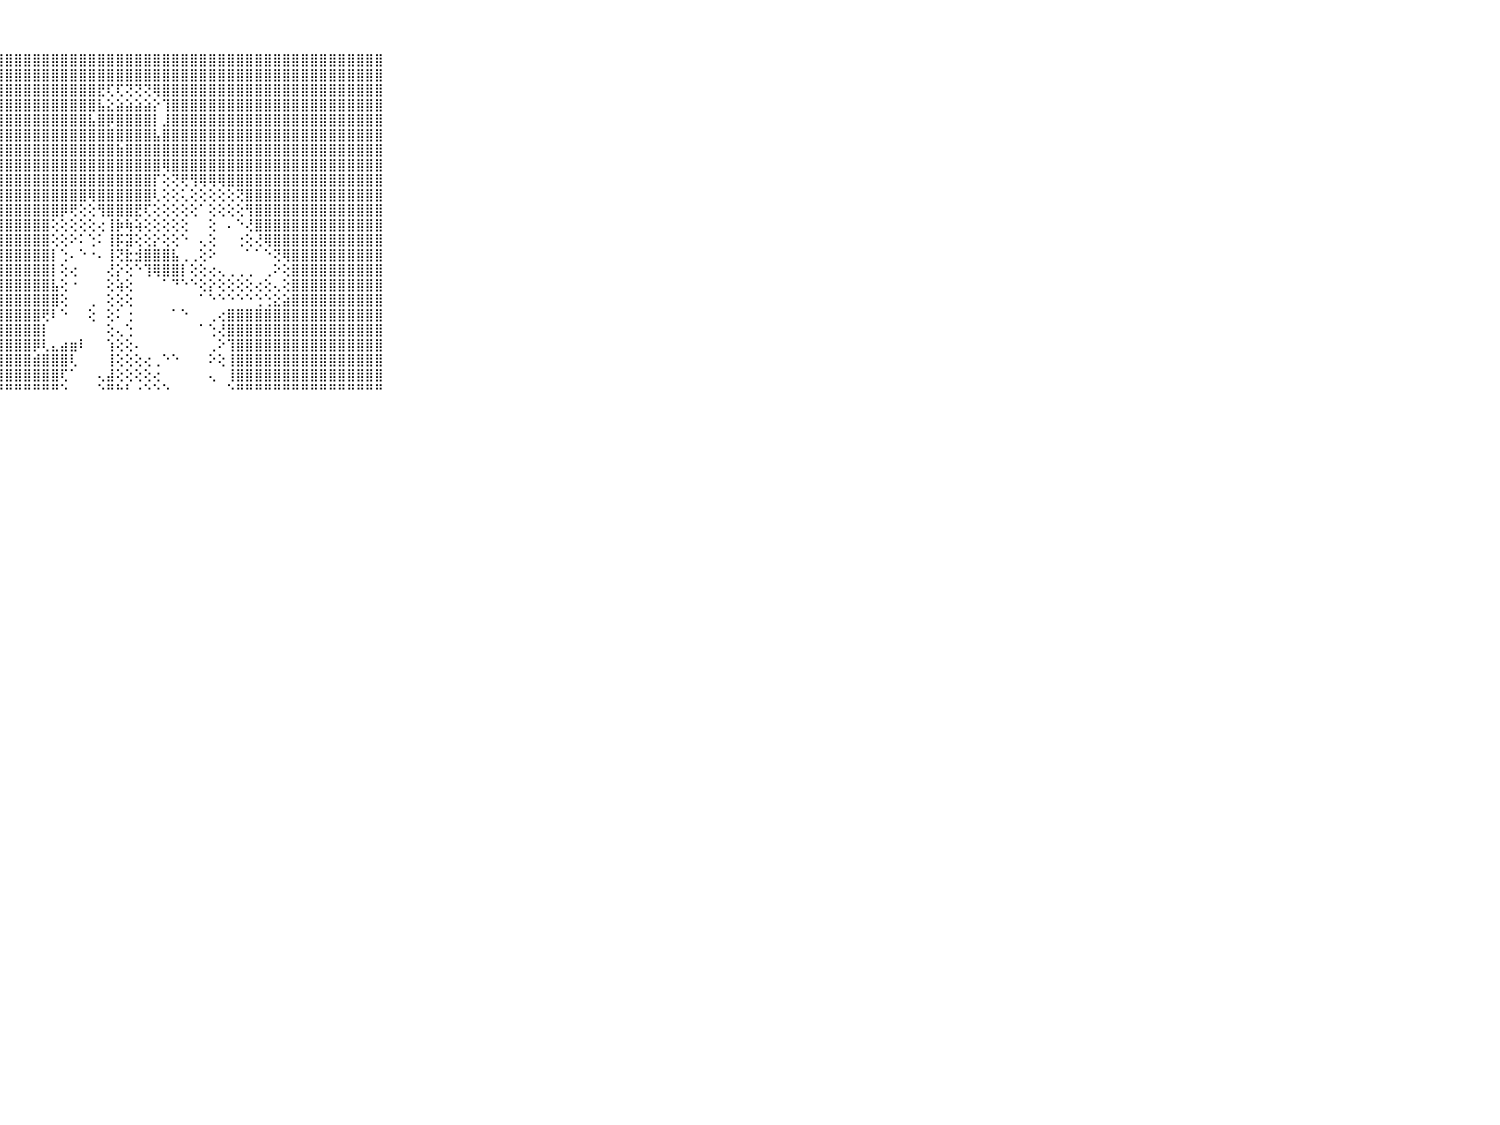

⠀⠀⠀⠀⠀⠀⠀⠀⠀⠀⠀⣿⣿⣿⣿⣿⣿⣿⣿⣿⣿⣿⣿⣿⣿⣿⣿⣿⣿⣿⣿⣿⣿⣿⣿⣿⣿⣿⣿⣿⣿⣿⣿⣿⣿⣿⣿⣿⣿⣿⣿⣿⣿⣿⣿⣿⣿⣿⣿⣿⣿⣿⣿⣿⣿⣿⣿⣿⣿⠀⠀⠀⠀⠀⠀⠀⠀⠀⠀⠀⠀
⠀⠀⠀⠀⠀⠀⠀⠀⠀⠀⠀⣿⣿⣿⣿⣿⣿⣿⣿⣿⣿⣿⣿⣿⣿⣿⣿⣿⣿⣿⣿⣿⣿⣿⣿⣿⣿⣿⣿⣿⣿⣿⣿⣿⣿⣿⣿⣿⣿⣿⣿⣿⣿⣿⣿⣿⣿⣿⣿⣿⣿⣿⣿⣿⣿⣿⣿⣿⣿⠀⠀⠀⠀⠀⠀⠀⠀⠀⠀⠀⠀
⠀⠀⠀⠀⠀⠀⠀⠀⠀⠀⠀⣿⣿⣿⣿⣿⣿⣿⣿⣿⣿⣿⣿⣿⣿⣿⣿⣿⣿⣿⣿⣿⣿⣿⣿⣿⣿⣿⣟⢏⢏⢝⢝⢝⢿⣿⣿⣿⣿⣿⣿⣿⣿⣿⣿⣿⣿⣿⣿⣿⣿⣿⣿⣿⣿⣿⣿⣿⣿⠀⠀⠀⠀⠀⠀⠀⠀⠀⠀⠀⠀
⠀⠀⠀⠀⠀⠀⠀⠀⠀⠀⠀⣿⣿⣿⣿⣿⣿⣿⣿⣿⣿⣿⣿⣿⣿⣿⣿⣿⣿⣿⣿⣿⣿⣿⣿⣿⣿⣿⣧⣕⣵⣵⣵⣵⡕⢹⣿⣿⣿⣿⣿⣿⣿⣿⣿⣿⣿⣿⣿⣿⣿⣿⣿⣿⣿⣿⣿⣿⣿⠀⠀⠀⠀⠀⠀⠀⠀⠀⠀⠀⠀
⠀⠀⠀⠀⠀⠀⠀⠀⠀⠀⠀⣿⣿⣿⣿⣿⣿⣿⣿⣿⣿⣿⣿⣿⣿⣿⣿⣿⣿⣿⣿⣿⣿⣿⣿⣿⣿⣧⣿⡿⣿⣿⣿⣿⡇⣸⣿⣿⣿⣿⣿⣿⣿⣿⣿⣿⣿⣿⣿⣿⣿⣿⣿⣿⣿⣿⣿⣿⣿⠀⠀⠀⠀⠀⠀⠀⠀⠀⠀⠀⠀
⠀⠀⠀⠀⠀⠀⠀⠀⠀⠀⠀⣿⣿⣿⣿⣿⣿⣿⣿⣿⣿⣿⣿⣿⣿⣿⣿⣿⣿⣿⣿⣿⣿⣿⣿⣿⣿⣿⣿⣿⣿⣿⣿⣿⣧⣿⣿⣿⣿⣿⣿⣿⣿⣿⣿⣿⣿⣿⣿⣿⣿⣿⣿⣿⣿⣿⣿⣿⣿⠀⠀⠀⠀⠀⠀⠀⠀⠀⠀⠀⠀
⠀⠀⠀⠀⠀⠀⠀⠀⠀⠀⠀⣿⣿⣿⣿⣿⣿⣿⣿⣿⣿⣿⣿⣿⣿⣿⣿⣿⣿⣿⣿⣿⣿⣿⣿⣿⣿⣿⣿⣿⣷⣿⣿⣿⣿⣿⣿⣿⣿⣿⣿⣿⣿⣿⣿⣿⣿⣿⣿⣿⣿⣿⣿⣿⣿⣿⣿⣿⣿⠀⠀⠀⠀⠀⠀⠀⠀⠀⠀⠀⠀
⠀⠀⠀⠀⠀⠀⠀⠀⠀⠀⠀⣿⣿⣿⣿⣿⣿⣿⣿⣿⣿⣿⣿⣿⣿⣿⣿⣿⣿⣿⣿⣿⣿⣿⣿⣿⣿⣿⣿⣿⣿⣿⣿⣿⣿⢿⣿⣿⣿⣿⣿⣿⣿⣿⣿⣿⣿⣿⣿⣿⣿⣿⣿⣿⣿⣿⣿⣿⣿⠀⠀⠀⠀⠀⠀⠀⠀⠀⠀⠀⠀
⠀⠀⠀⠀⠀⠀⠀⠀⠀⠀⠀⣿⣿⣿⣿⣿⣿⣿⣿⣿⣿⣿⣿⣿⣿⣿⣿⣿⣿⣿⣿⣿⣿⣿⣿⣿⣿⣿⣿⣿⣿⣿⣿⣿⡏⢕⢝⢟⢻⢿⢿⢿⣿⣿⣿⣿⣿⣿⣿⣿⣿⣿⣿⣿⣿⣿⣿⣿⣿⠀⠀⠀⠀⠀⠀⠀⠀⠀⠀⠀⠀
⠀⠀⠀⠀⠀⠀⠀⠀⠀⠀⠀⣿⣿⣿⣿⣿⣿⣿⣿⣿⣿⣿⣿⣿⣿⣿⣿⣿⣿⣿⣿⣿⣿⣿⣿⣿⣿⢿⣿⣿⣿⣿⣿⣿⢇⢕⢕⢅⢕⢕⢕⢕⢕⢝⣿⣿⣿⣿⣿⣿⣿⣿⣿⣿⣿⣿⣿⣿⣿⠀⠀⠀⠀⠀⠀⠀⠀⠀⠀⠀⠀
⠀⠀⠀⠀⠀⠀⠀⠀⠀⠀⠀⣿⣿⣿⣿⣿⣿⣿⣿⣿⣿⣿⣿⣿⣿⣿⣿⣿⣿⣿⣿⣿⣿⣿⡿⢟⢕⢕⢻⣿⣿⣿⣟⢏⢕⢕⢕⢕⢕⠁⢕⢕⢕⢕⢻⣿⣿⣿⣿⣿⣿⣿⣿⣿⣿⣿⣿⣿⣿⠀⠀⠀⠀⠀⠀⠀⠀⠀⠀⠀⠀
⠀⠀⠀⠀⠀⠀⠀⠀⠀⠀⠀⣿⣿⣿⣿⣿⣿⣿⣿⣿⣿⣿⣿⣿⣿⣿⣿⣿⣿⣿⣿⣿⣿⢕⢕⢕⢕⢕⢔⢸⡷⢷⢵⢕⢕⢕⢕⢕⠀⠀⢕⠀⠄⠑⢜⣿⣿⣿⣿⣿⣿⣿⣿⣿⣿⣿⣿⣿⣿⠀⠀⠀⠀⠀⠀⠀⠀⠀⠀⠀⠀
⠀⠀⠀⠀⠀⠀⠀⠀⠀⠀⠀⣿⣿⣿⣿⣿⣿⣿⣿⣿⣿⣿⣿⣿⣿⣿⣿⣿⣿⣿⣿⣿⣿⢕⢕⠕⠅⢑⠅⢸⡯⣽⢕⢕⡕⢕⢕⠑⠀⢄⢕⠀⠀⢐⢕⢜⢿⣿⣿⣿⣿⣿⣿⣿⣿⣿⣿⣿⣿⠀⠀⠀⠀⠀⠀⠀⠀⠀⠀⠀⠀
⠀⠀⠀⠀⠀⠀⠀⠀⠀⠀⠀⣿⣿⣿⣿⣿⣿⣿⣿⣿⣿⣿⣿⣿⣿⣿⣿⣿⣿⣿⣿⣿⣿⡇⢑⠄⠑⠐⠄⢸⢝⣗⣺⣿⣿⣿⣧⢀⢀⢕⠕⠀⠀⠀⠁⠁⠑⢝⢿⣿⣿⣿⣿⣿⣿⣿⣿⣿⣿⠀⠀⠀⠀⠀⠀⠀⠀⠀⠀⠀⠀
⠀⠀⠀⠀⠀⠀⠀⠀⠀⠀⠀⣿⣿⣿⣿⣿⣿⣿⣿⣿⣿⣿⣿⣿⣿⣿⣿⣿⣿⣿⣿⣿⣿⡇⢕⢔⠀⠀⠀⢜⡕⢕⠑⢹⢿⣿⣿⡇⢕⢕⢔⢄⢀⢀⢀⠀⢀⠕⢕⣿⣿⣿⣿⣿⣿⣿⣿⣿⣿⠀⠀⠀⠀⠀⠀⠀⠀⠀⠀⠀⠀
⠀⠀⠀⠀⠀⠀⠀⠀⠀⠀⠀⣿⣿⣿⣿⣿⣿⣿⣿⣿⣿⣿⣿⣿⣿⣿⣿⣿⣿⣿⣿⣿⣿⣧⢕⠐⠀⠀⠀⢕⢵⢕⠀⠀⠀⠁⠙⠑⠑⢕⡕⢕⢕⢕⢕⢔⢕⢄⢕⣿⣿⣿⣿⣿⣿⣿⣿⣿⣿⠀⠀⠀⠀⠀⠀⠀⠀⠀⠀⠀⠀
⠀⠀⠀⠀⠀⠀⠀⠀⠀⠀⠀⣿⣿⣿⣿⣿⣿⣿⣿⣿⣿⣿⣿⣿⣿⣿⣿⣿⣿⣿⣿⣿⣿⣿⢕⠀⠀⢀⠀⢕⢕⢕⠀⠀⠀⠀⠀⠀⠀⠁⠑⠑⠑⠑⠑⢑⢑⣕⣵⣿⣿⣿⣿⣿⣿⣿⣿⣿⣿⠀⠀⠀⠀⠀⠀⠀⠀⠀⠀⠀⠀
⠀⠀⠀⠀⠀⠀⠀⠀⠀⠀⠀⣿⣿⣿⣿⣿⣿⣿⣿⣿⣿⣿⣿⣿⣿⣿⣿⣿⣿⣿⣿⣿⢟⠇⠑⠀⠀⢕⠀⢕⠅⢐⠀⠀⠀⠀⠁⠑⠀⠀⢀⢔⣿⣿⣿⣿⣿⣿⣿⣿⣿⣿⣿⣿⣿⣿⣿⣿⣿⠀⠀⠀⠀⠀⠀⠀⠀⠀⠀⠀⠀
⠀⠀⠀⠀⠀⠀⠀⠀⠀⠀⠀⣿⣿⣿⣿⣿⣿⣿⣿⣿⣿⣿⣿⣿⣿⣿⣿⣿⣿⣿⣿⣿⡇⠀⠀⠀⠀⠀⠀⢕⢄⢑⠀⠀⠀⠀⠀⠀⠀⠁⢑⢜⣿⣿⣿⣿⣿⣿⣿⣿⣿⣿⣿⣿⣿⣿⣿⣿⣿⠀⠀⠀⠀⠀⠀⠀⠀⠀⠀⠀⠀
⠀⠀⠀⠀⠀⠀⠀⠀⠀⠀⠀⣿⣿⣿⣿⣿⣿⣿⣿⣿⣿⣿⣿⣿⣿⣿⣿⣿⣿⣿⣿⡿⢇⣄⣴⣶⠇⠀⠀⢱⢕⢕⠄⠀⠀⠀⠀⠀⠀⠀⢀⠕⢹⣿⣿⣿⣿⣿⣿⣿⣿⣿⣿⣿⣿⣿⣿⣿⣿⠀⠀⠀⠀⠀⠀⠀⠀⠀⠀⠀⠀
⠀⠀⠀⠀⠀⠀⠀⠀⠀⠀⠀⣿⣿⣿⣿⣿⣿⣿⣿⣿⣿⣿⣿⣿⣿⣿⣿⣿⣿⣿⣿⣾⣿⣿⣿⢇⠀⠀⠀⢸⢕⢕⢕⢔⢀⠑⠑⠀⠀⠀⠕⢕⢸⣿⣿⣿⣿⣿⣿⣿⣿⣿⣿⣿⣿⣿⣿⣿⣿⠀⠀⠀⠀⠀⠀⠀⠀⠀⠀⠀⠀
⠀⠀⠀⠀⠀⠀⠀⠀⠀⠀⠀⣿⣿⣿⣿⣿⣿⣿⣿⣿⣿⣿⣿⣿⣿⣿⣿⣿⣿⣿⣿⣿⣿⣿⢏⠁⠀⠀⢄⣼⢕⢕⢕⢕⢔⠀⠀⠀⠀⠀⢄⠀⢸⣿⣿⣿⣿⣿⣿⣿⣿⣿⣿⣿⣿⣿⣿⣿⣿⠀⠀⠀⠀⠀⠀⠀⠀⠀⠀⠀⠀
⠀⠀⠀⠀⠀⠀⠀⠀⠀⠀⠀⠛⠛⠛⠛⠛⠛⠛⠛⠛⠛⠛⠛⠛⠛⠛⠛⠛⠛⠛⠛⠛⠛⠛⠑⠀⠀⠀⠑⠛⠓⠃⠐⠑⠑⠑⠀⠀⠀⠀⠀⠀⠑⠛⠛⠛⠛⠛⠛⠛⠛⠛⠛⠛⠛⠛⠛⠛⠛⠀⠀⠀⠀⠀⠀⠀⠀⠀⠀⠀⠀